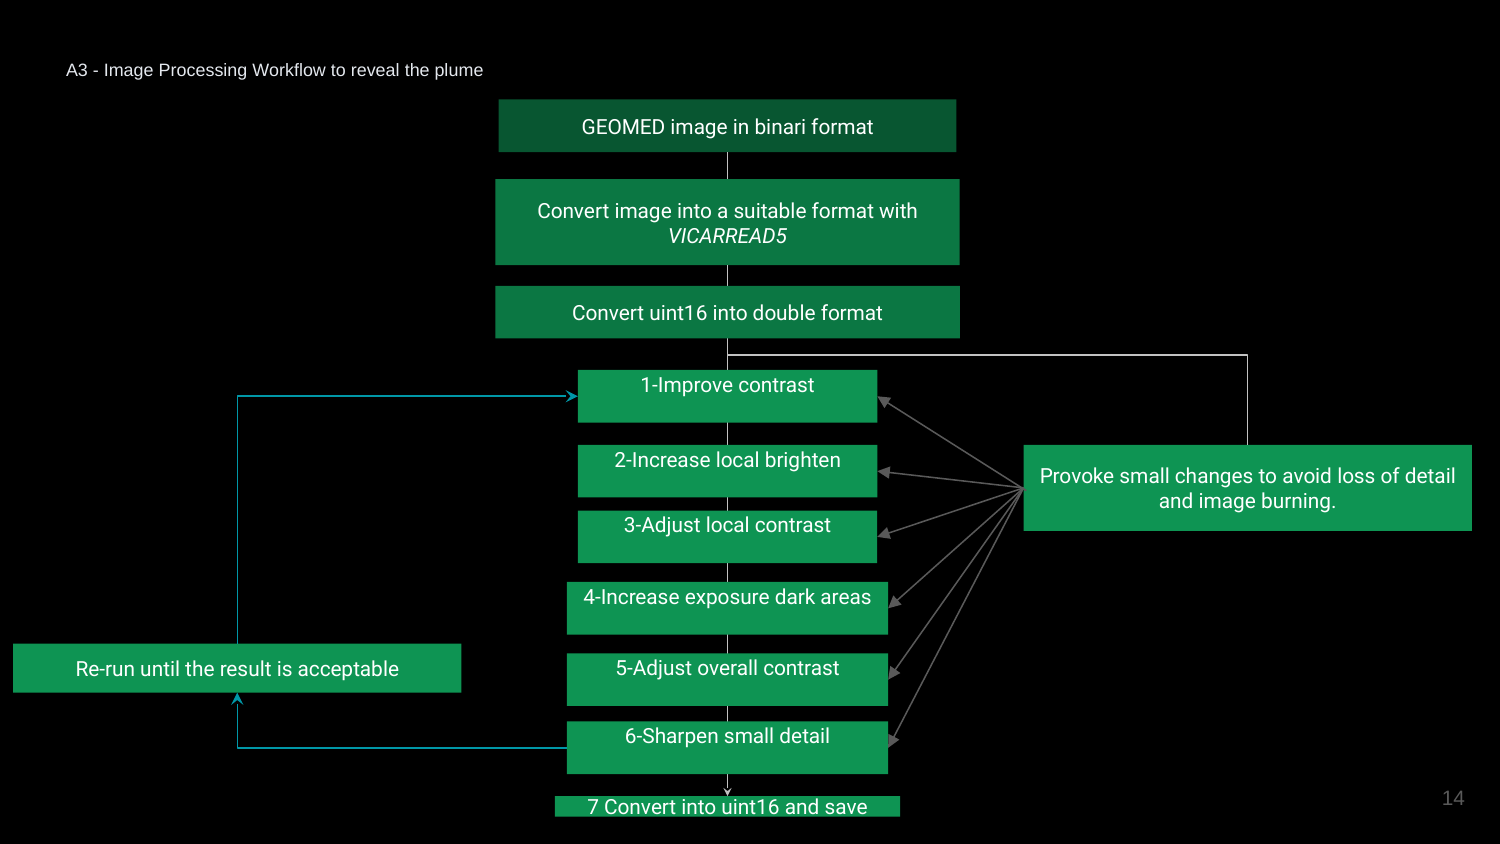

A3 - Image Processing Workflow to reveal the plume
GEOMED image in binari format
Convert image into a suitable format with VICARREAD5
Convert uint16 into double format
1-Improve contrast

Provoke small changes to avoid loss of detail and image burning.
2-Increase local brighten

3-Adjust local contrast

4-Increase exposure dark areas

Re-run until the result is acceptable
5-Adjust overall contrast

6-Sharpen small detail

14
7 Convert into uint16 and save